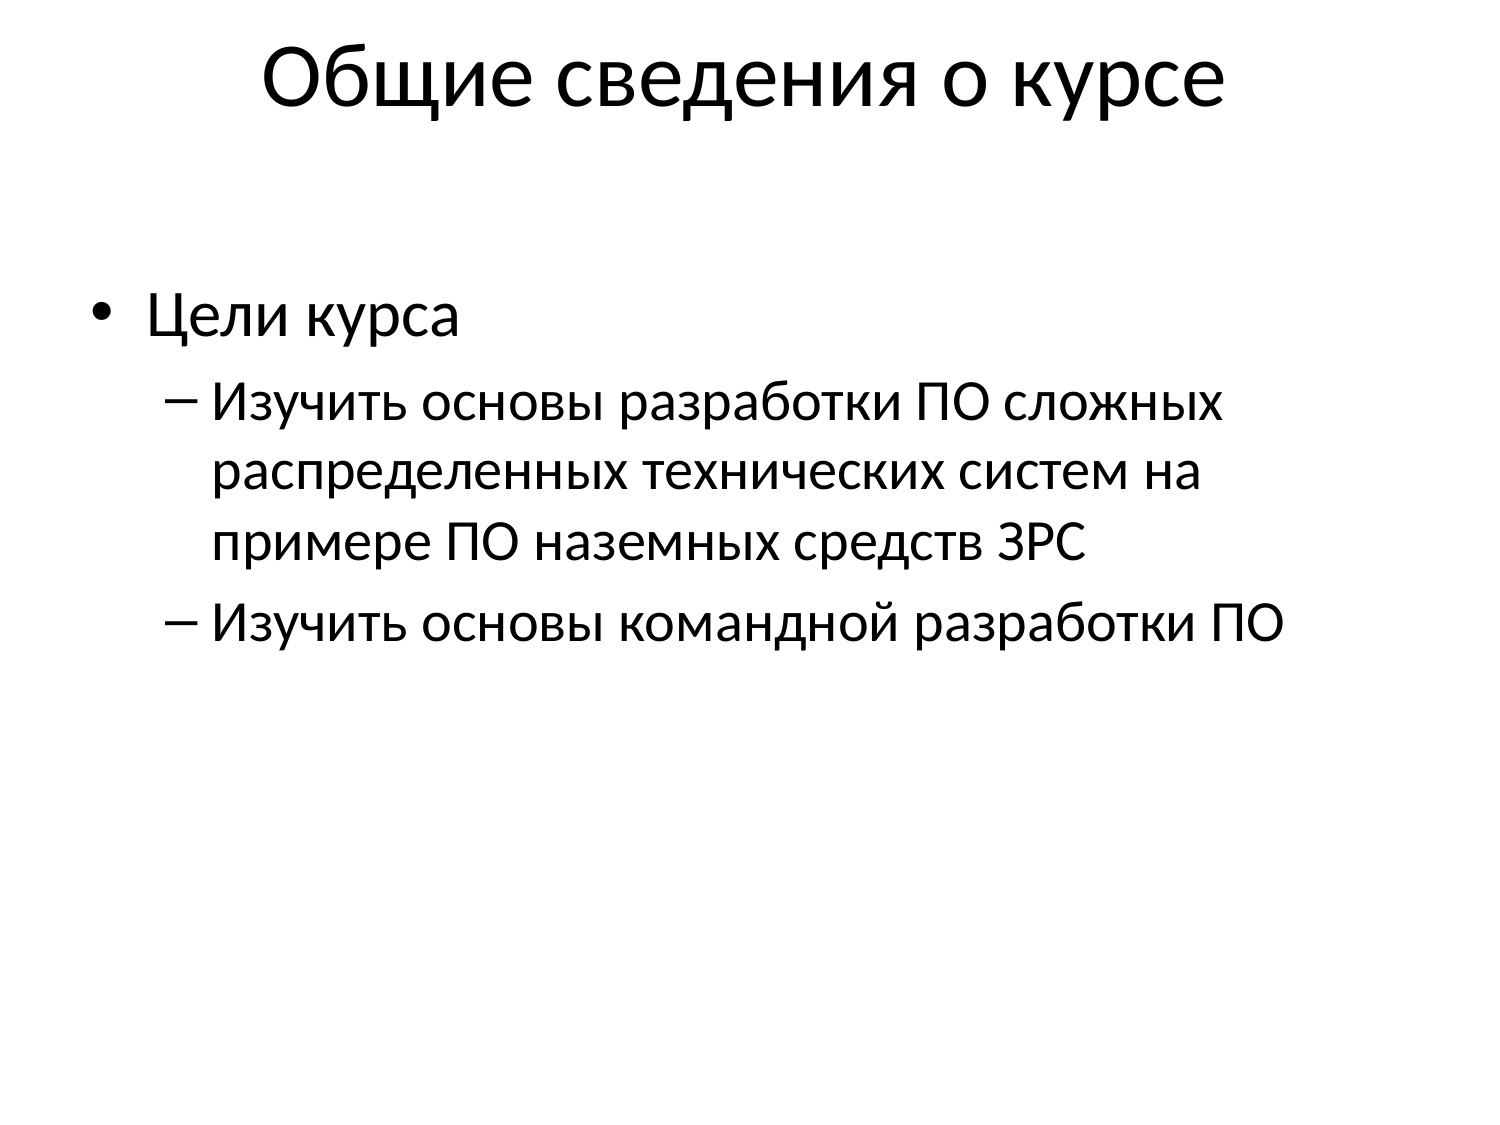

# Общие сведения о курсе
Цели курса
Изучить основы разработки ПО сложных распределенных технических систем на примере ПО наземных средств ЗРС
Изучить основы командной разработки ПО